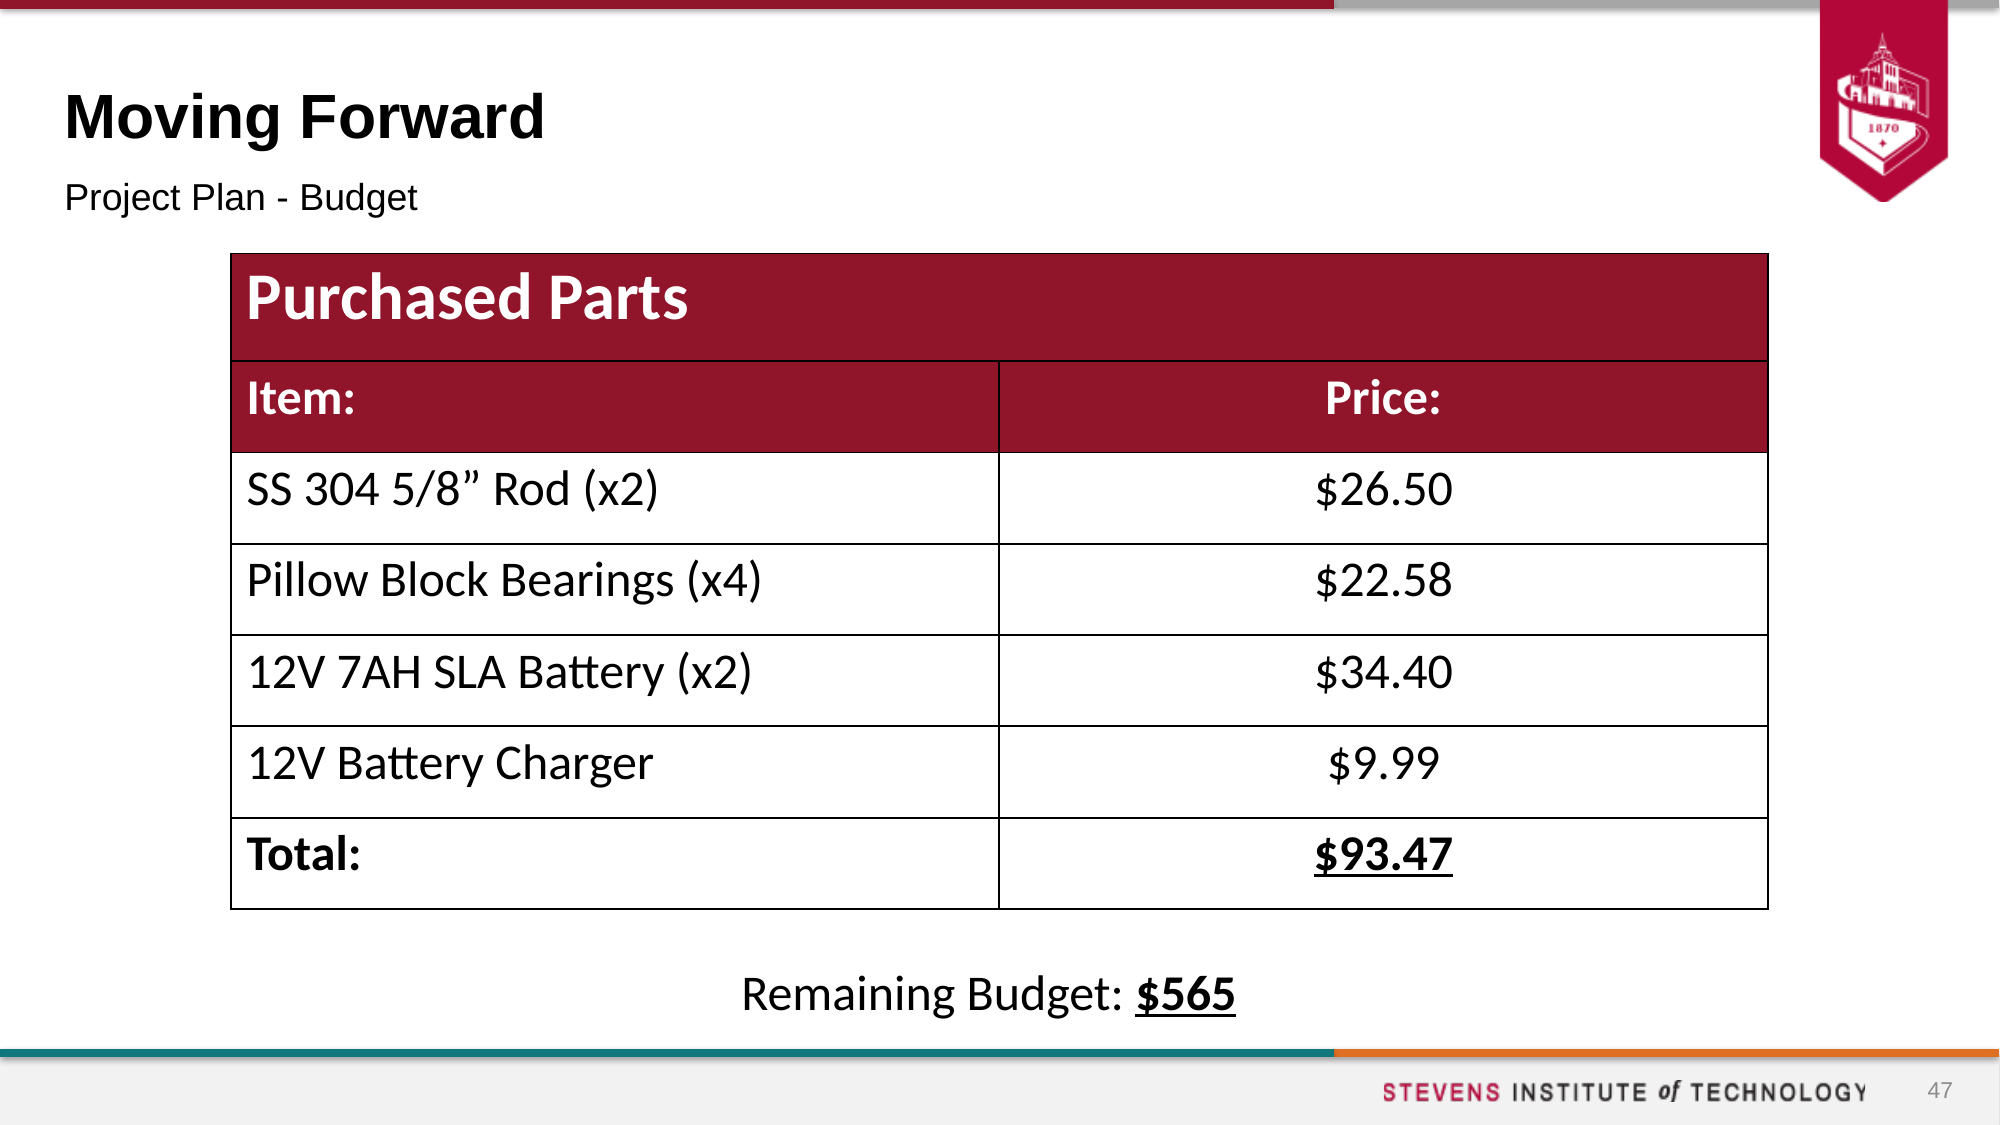

# Moving Forward
Project Plan - Budget
| Purchased Parts |  |
| --- | --- |
| Item: | Price: |
| SS 304 5/8” Rod (x2) | $26.50 |
| Pillow Block Bearings (x4) | $22.58 |
| 12V 7AH SLA Battery (x2) | $34.40 |
| 12V Battery Charger | $9.99 |
| Total: | $93.47 |

Remaining Budget: $565
47